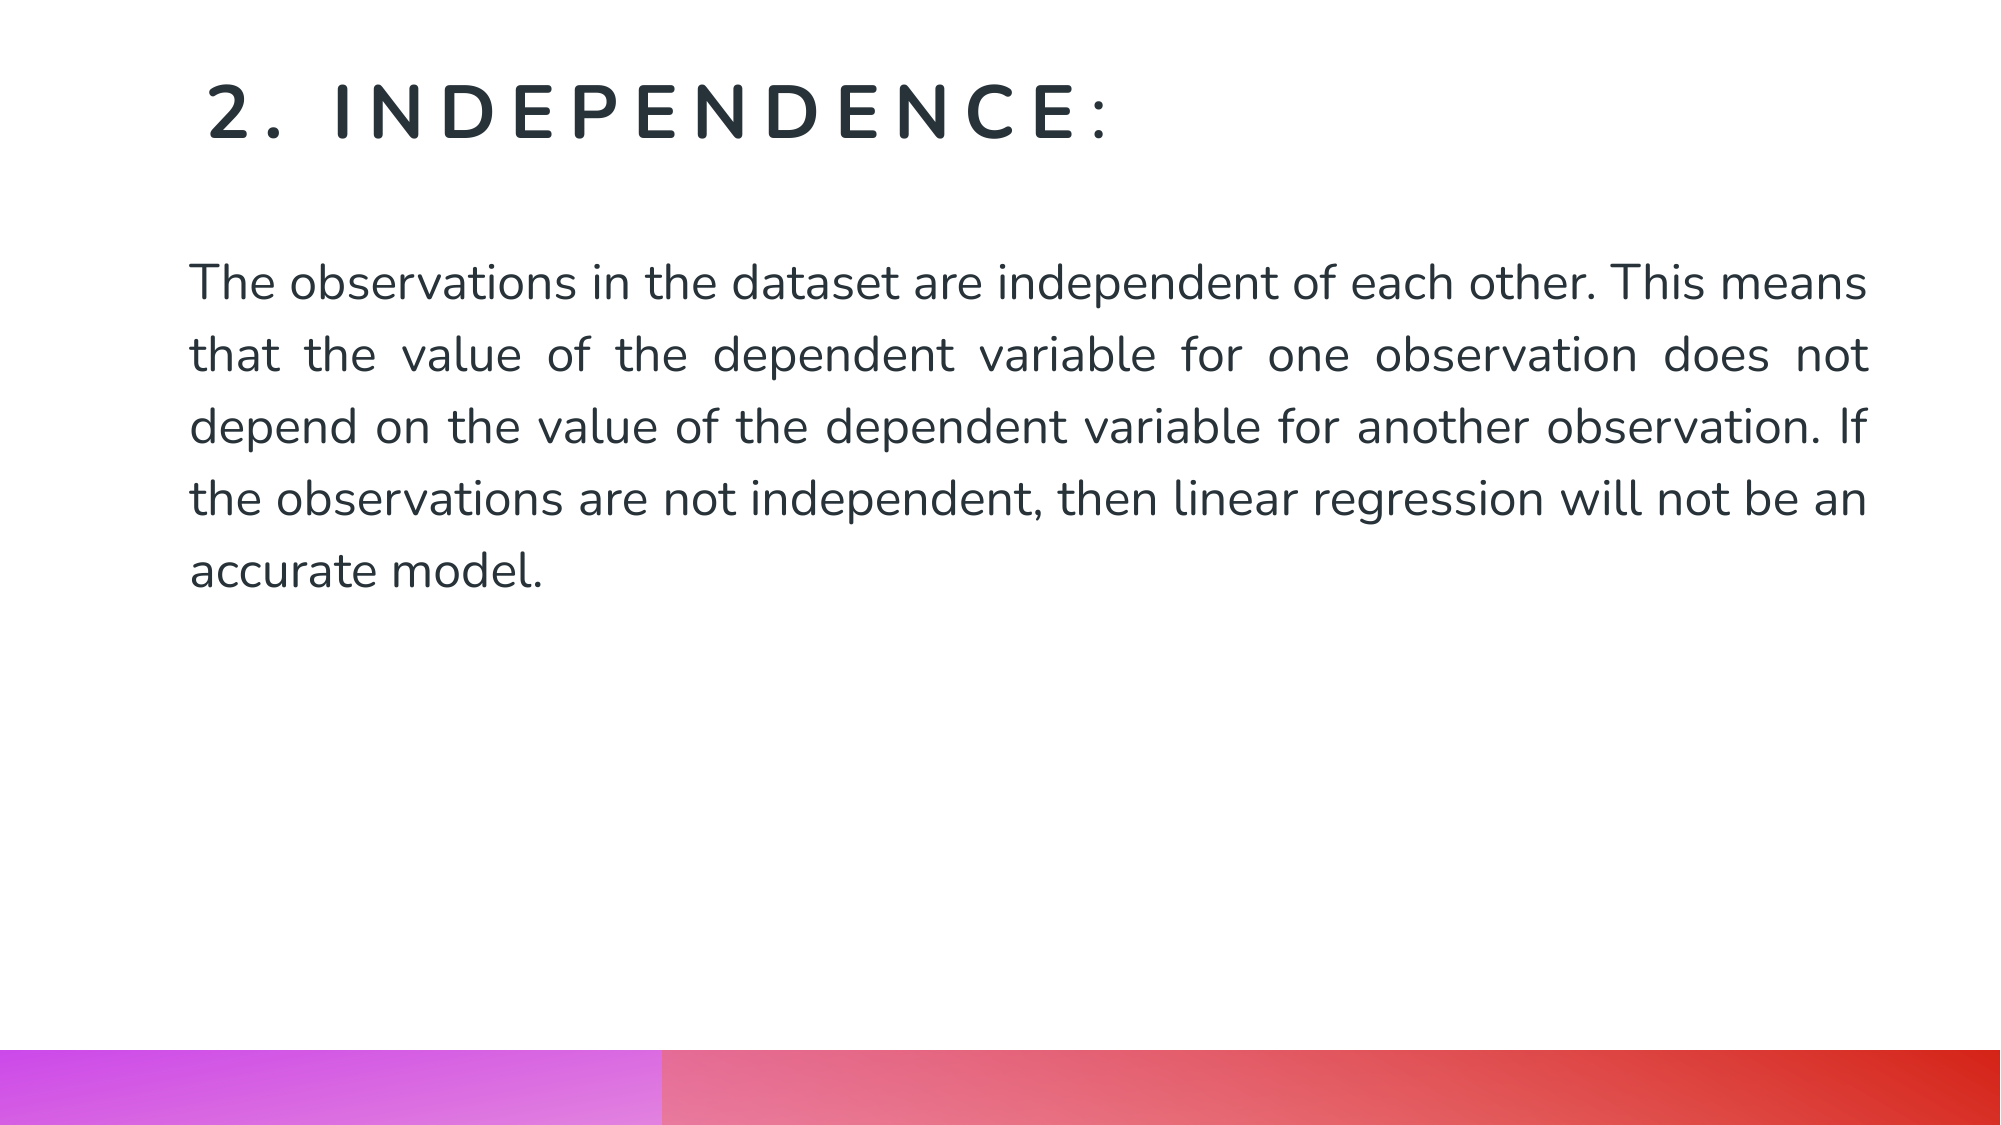

# 2. Independence:
The observations in the dataset are independent of each other. This means that the value of the dependent variable for one observation does not depend on the value of the dependent variable for another observation. If the observations are not independent, then linear regression will not be an accurate model.